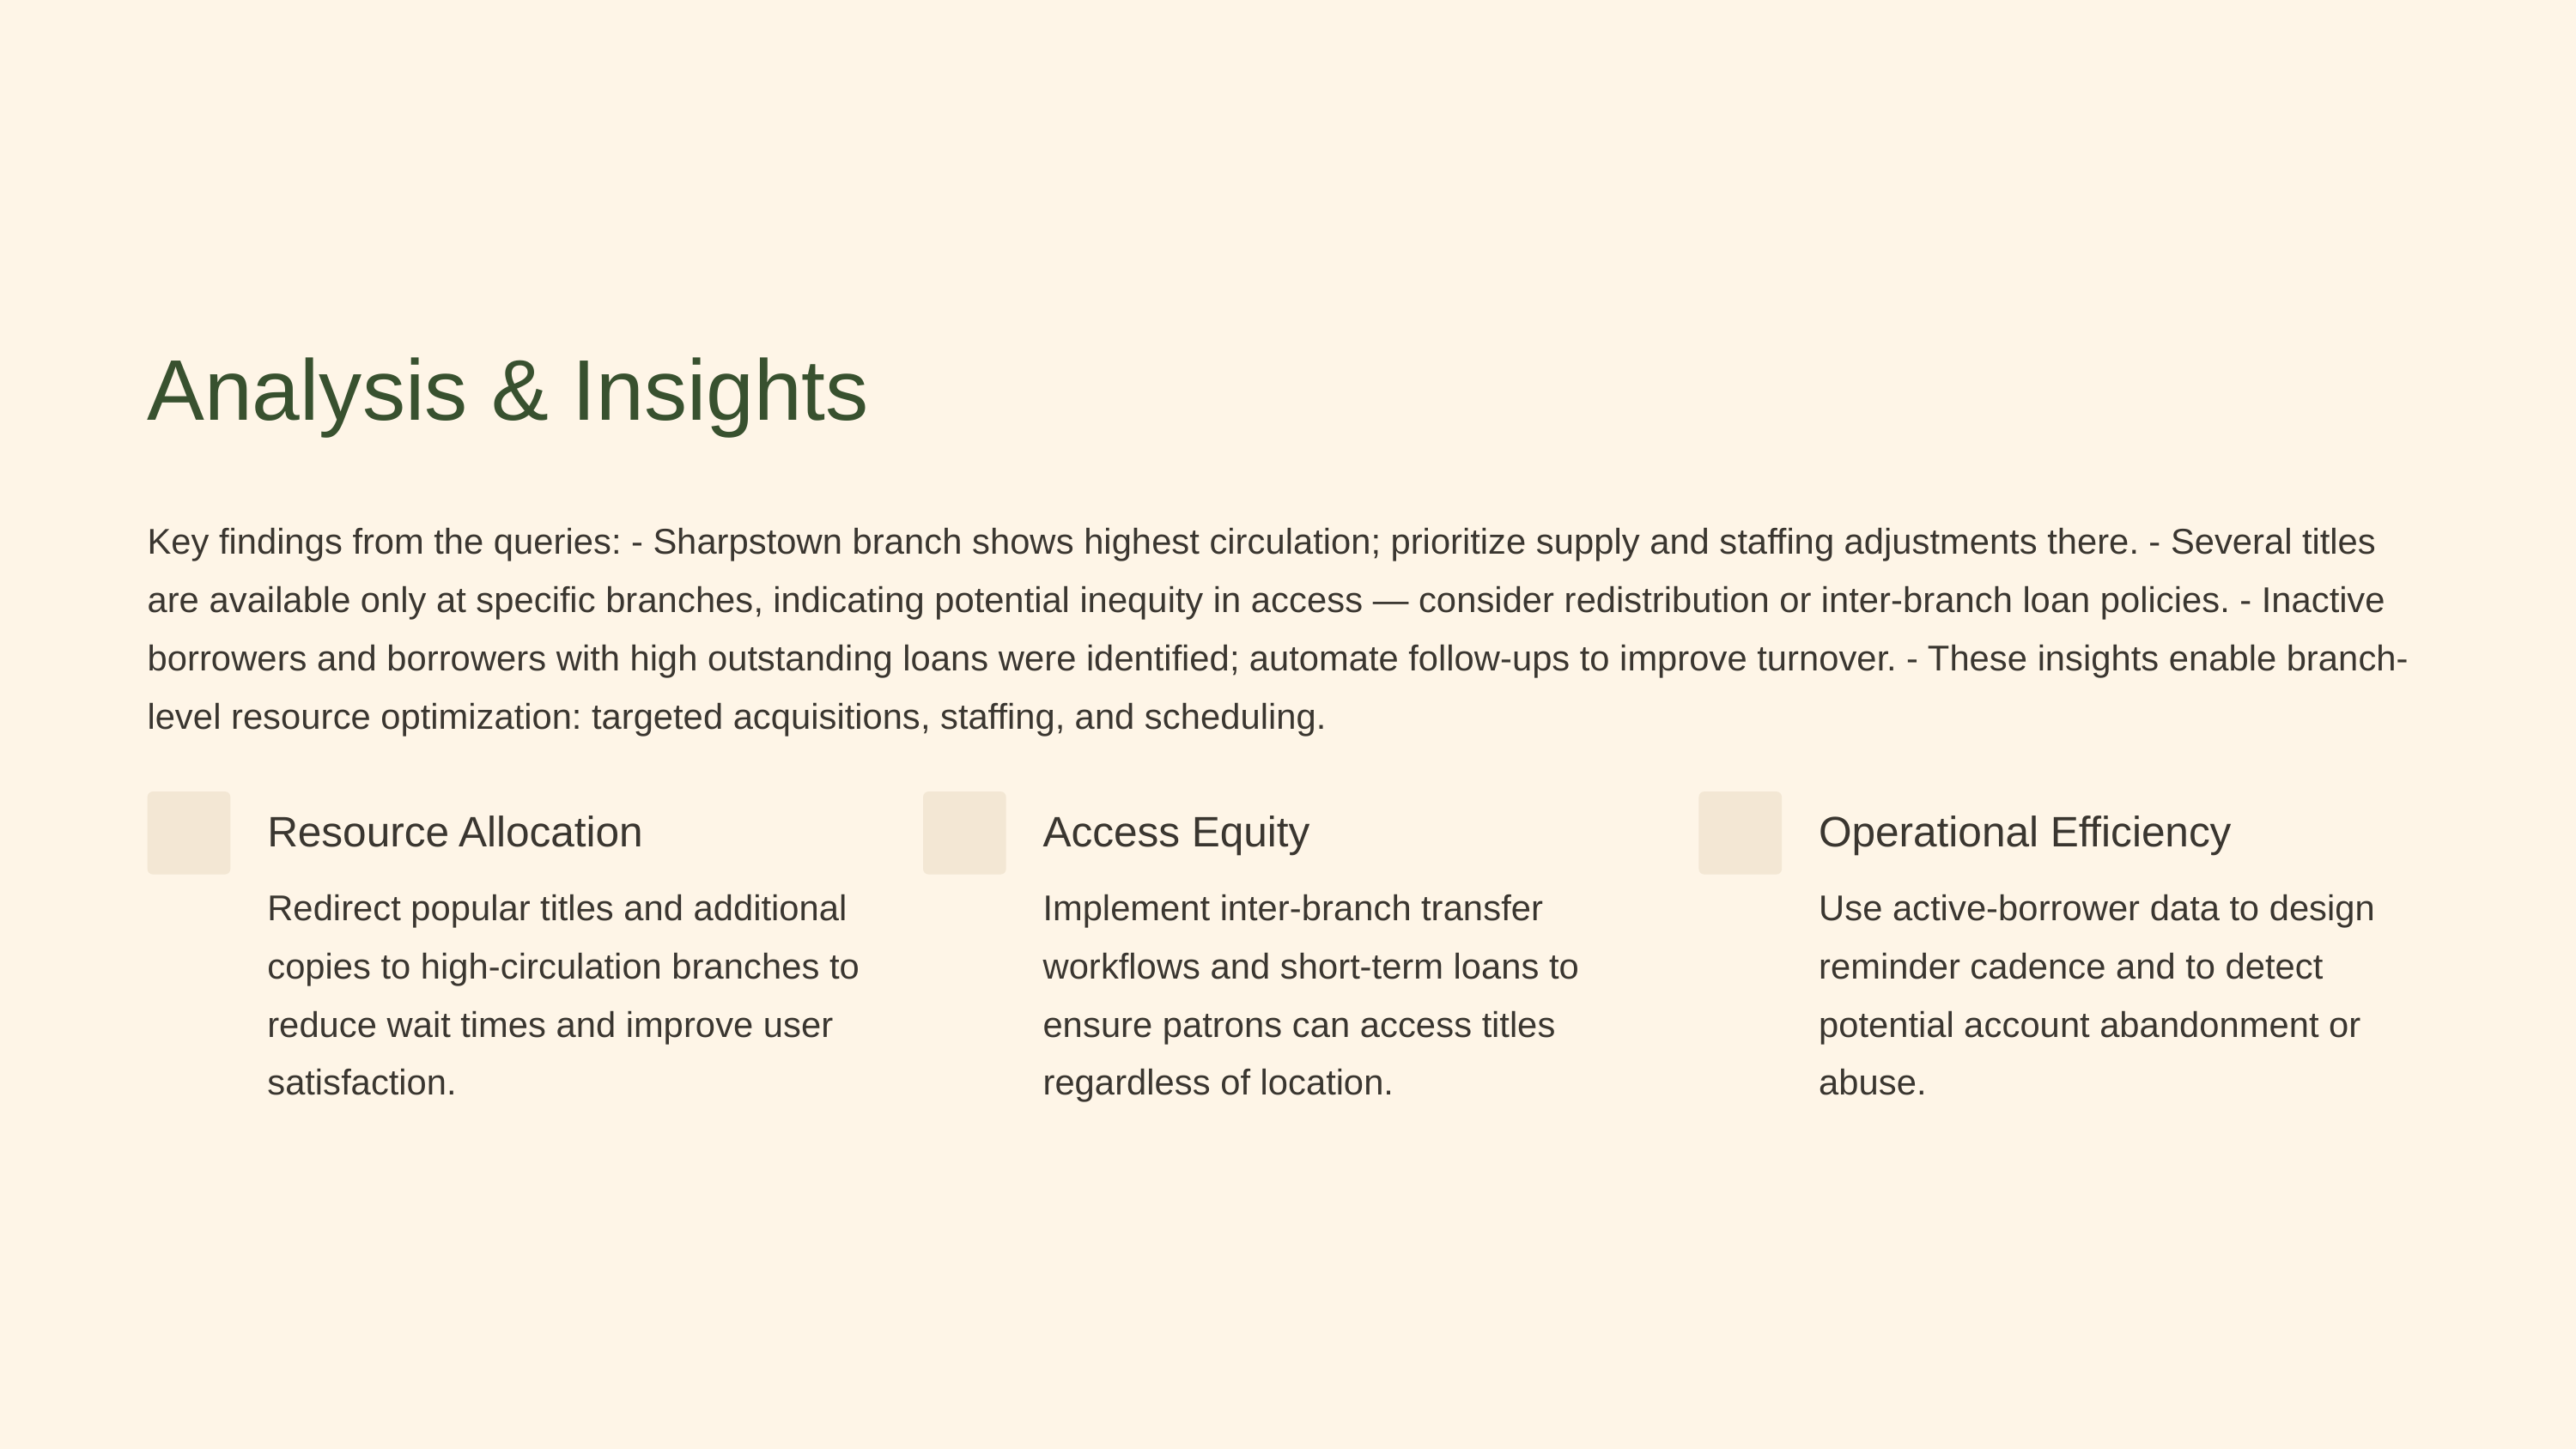

Analysis & Insights
Key findings from the queries: - Sharpstown branch shows highest circulation; prioritize supply and staffing adjustments there. - Several titles are available only at specific branches, indicating potential inequity in access — consider redistribution or inter-branch loan policies. - Inactive borrowers and borrowers with high outstanding loans were identified; automate follow-ups to improve turnover. - These insights enable branch-level resource optimization: targeted acquisitions, staffing, and scheduling.

Resource Allocation
Access Equity
Operational Efficiency
Redirect popular titles and additional copies to high-circulation branches to reduce wait times and improve user satisfaction.
Implement inter-branch transfer workflows and short-term loans to ensure patrons can access titles regardless of location.
Use active-borrower data to design reminder cadence and to detect potential account abandonment or abuse.